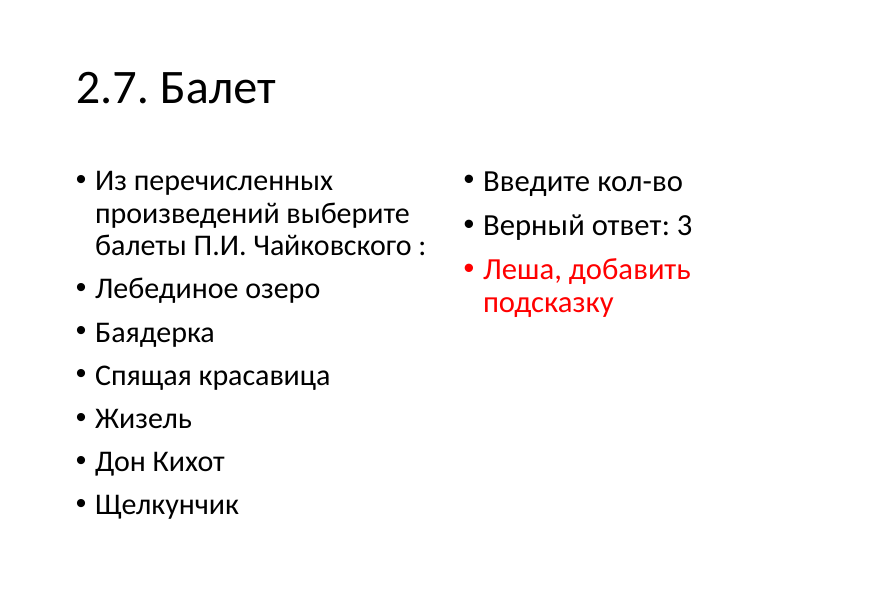

# 2.7. Балет
Из перечисленных произведений выберите балеты П.И. Чайковского :
Лебединое озеро
Баядерка
Спящая красавица
Жизель
Дон Кихот
Щелкунчик
Введите кол-во
Верный ответ: 3
Леша, добавить подсказку